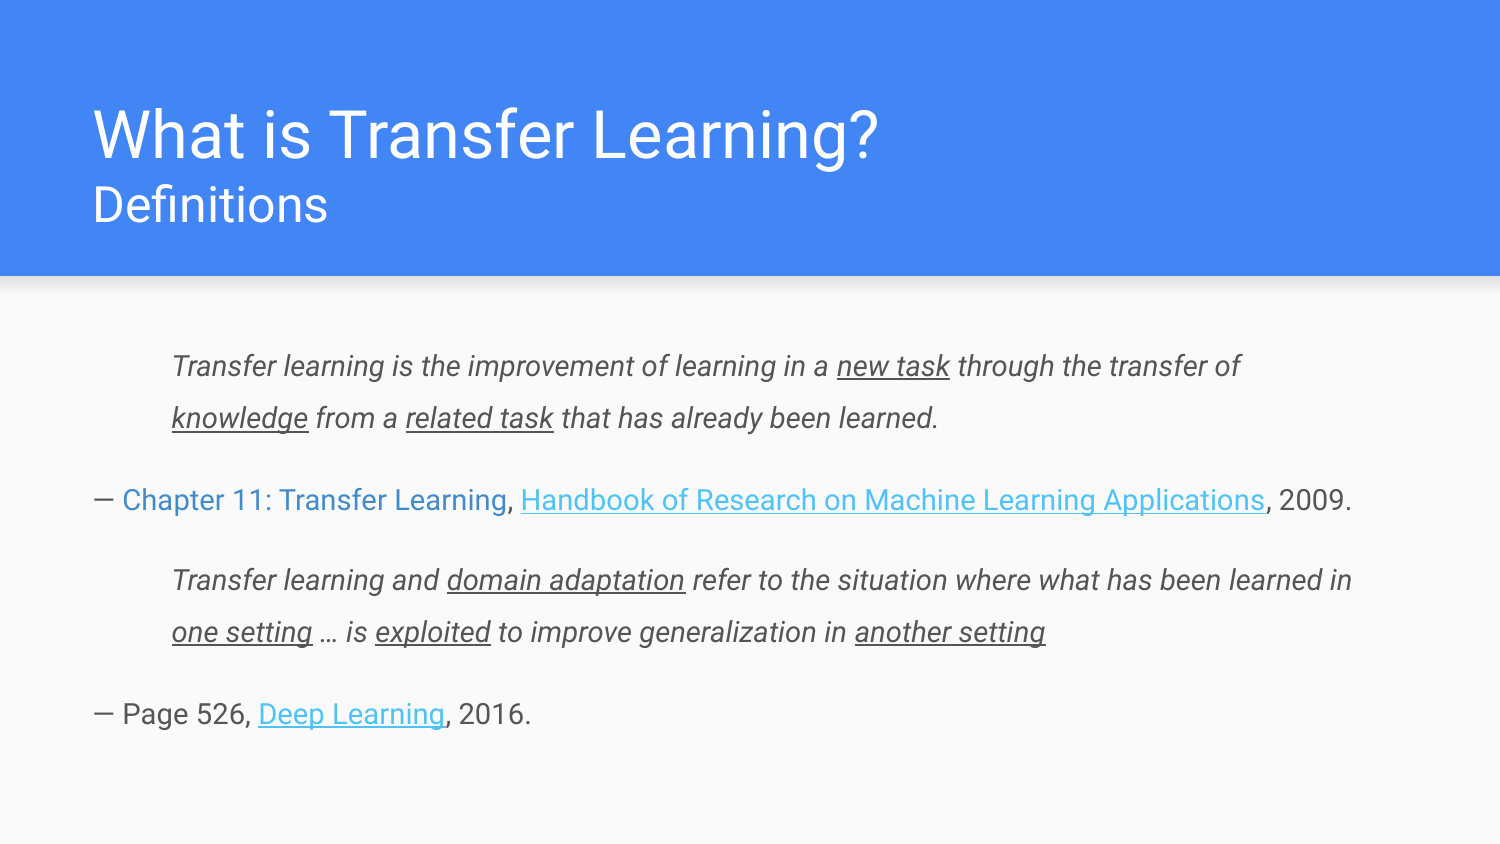

# What is Transfer Learning?
Definitions
Transfer learning is the improvement of learning in a new task through the transfer of knowledge from a related task that has already been learned.
— Chapter 11: Transfer Learning, Handbook of Research on Machine Learning Applications, 2009.
Transfer learning and domain adaptation refer to the situation where what has been learned in one setting … is exploited to improve generalization in another setting
— Page 526, Deep Learning, 2016.